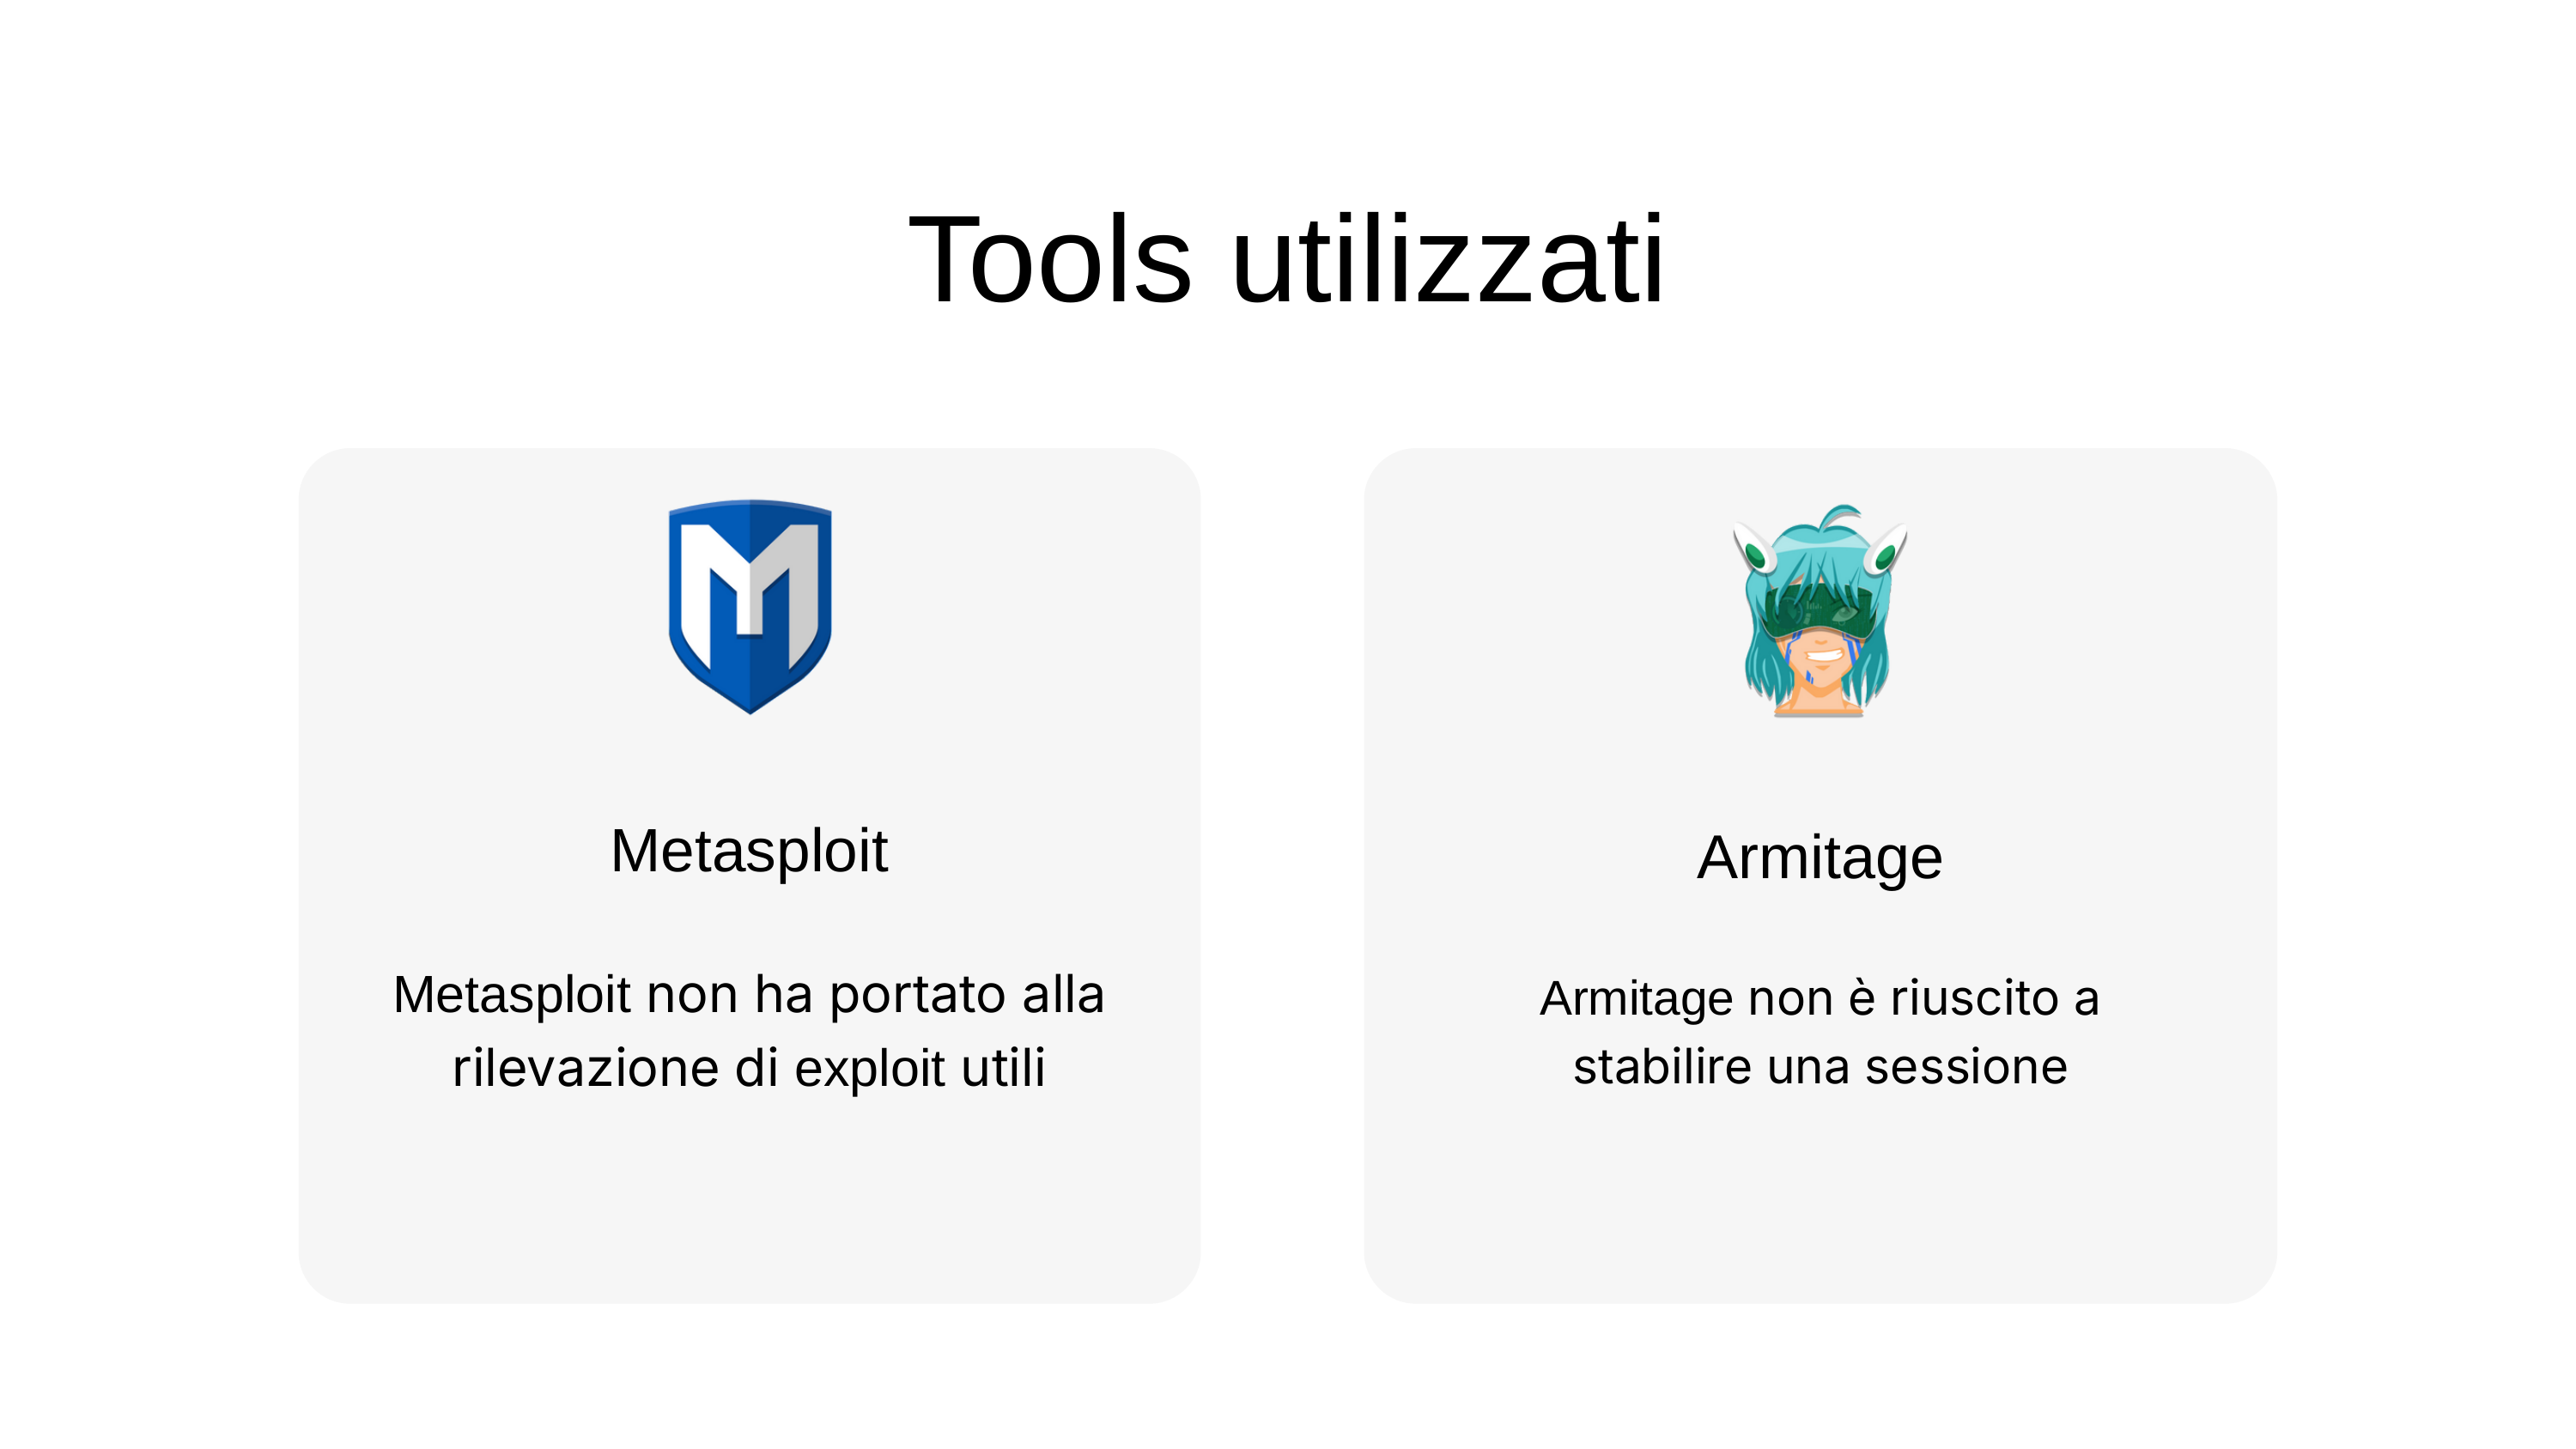

Tools utilizzati

Metasploit
Metasploit non ha portato alla rilevazione di exploit utili

Armitage
Armitage non è riuscito a stabilire una sessione